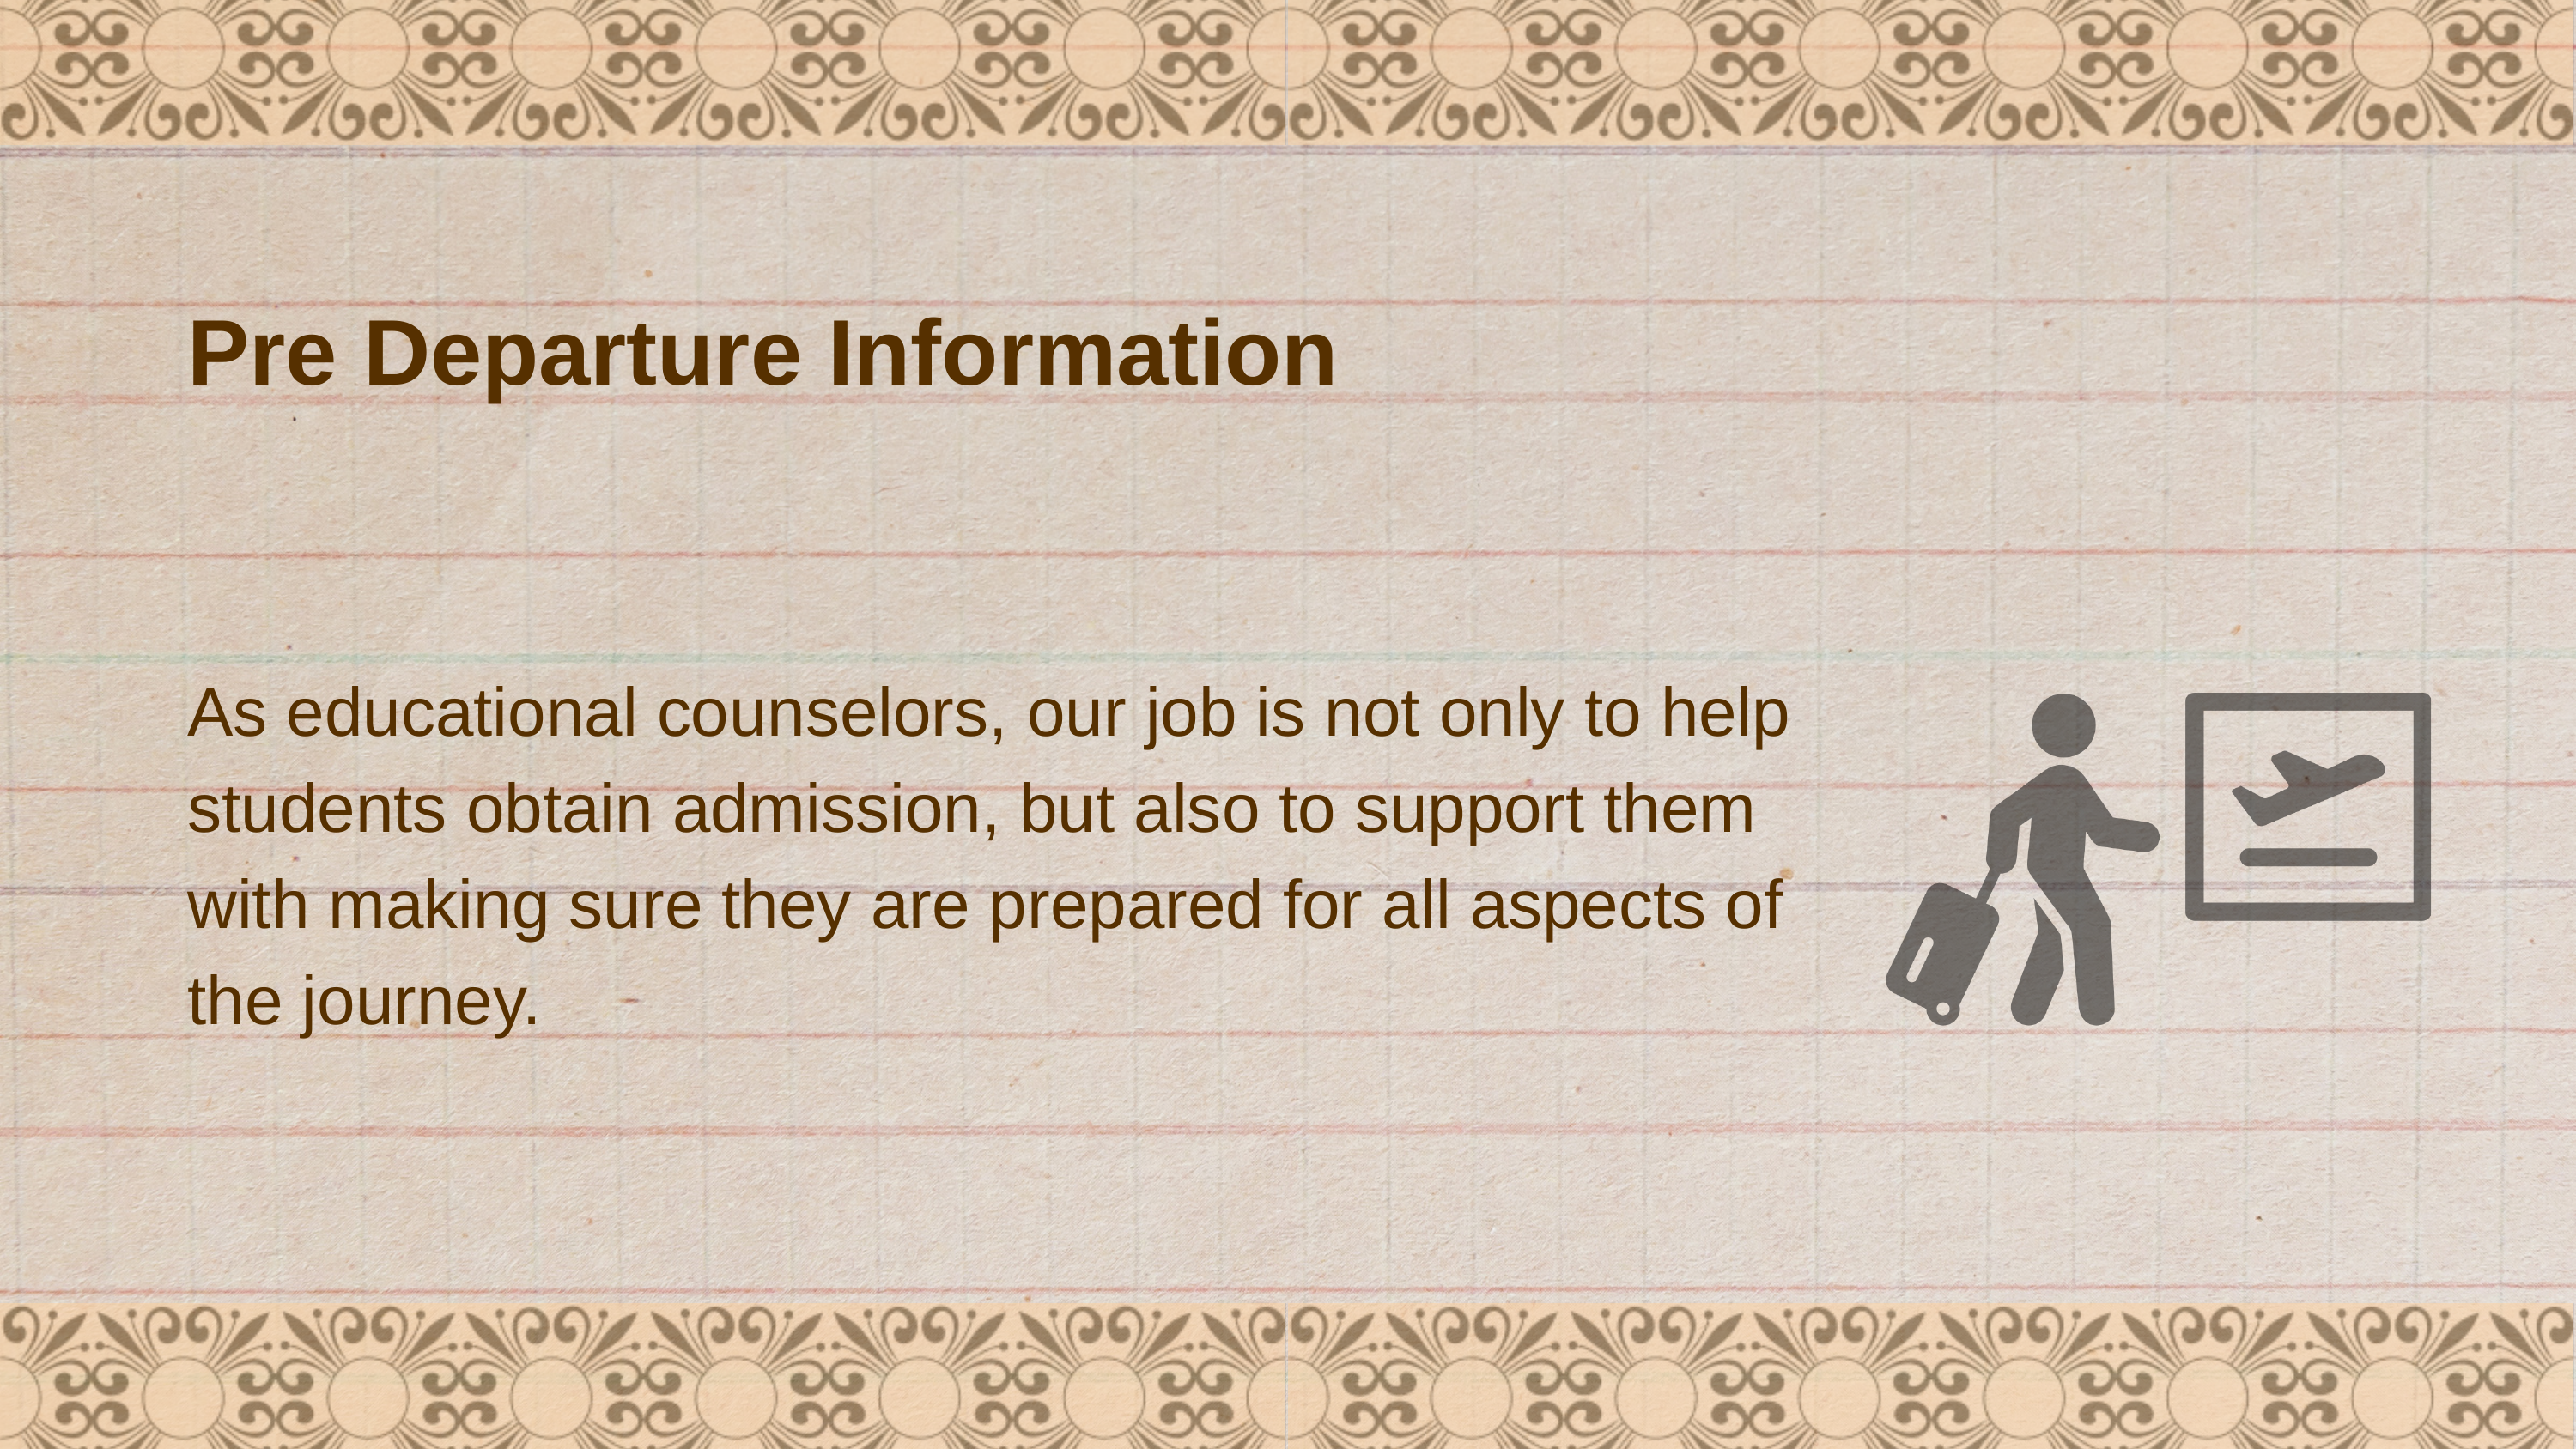

Pre Departure Information
As educational counselors, our job is not only to help students obtain admission, but also to support them with making sure they are prepared for all aspects of the journey.